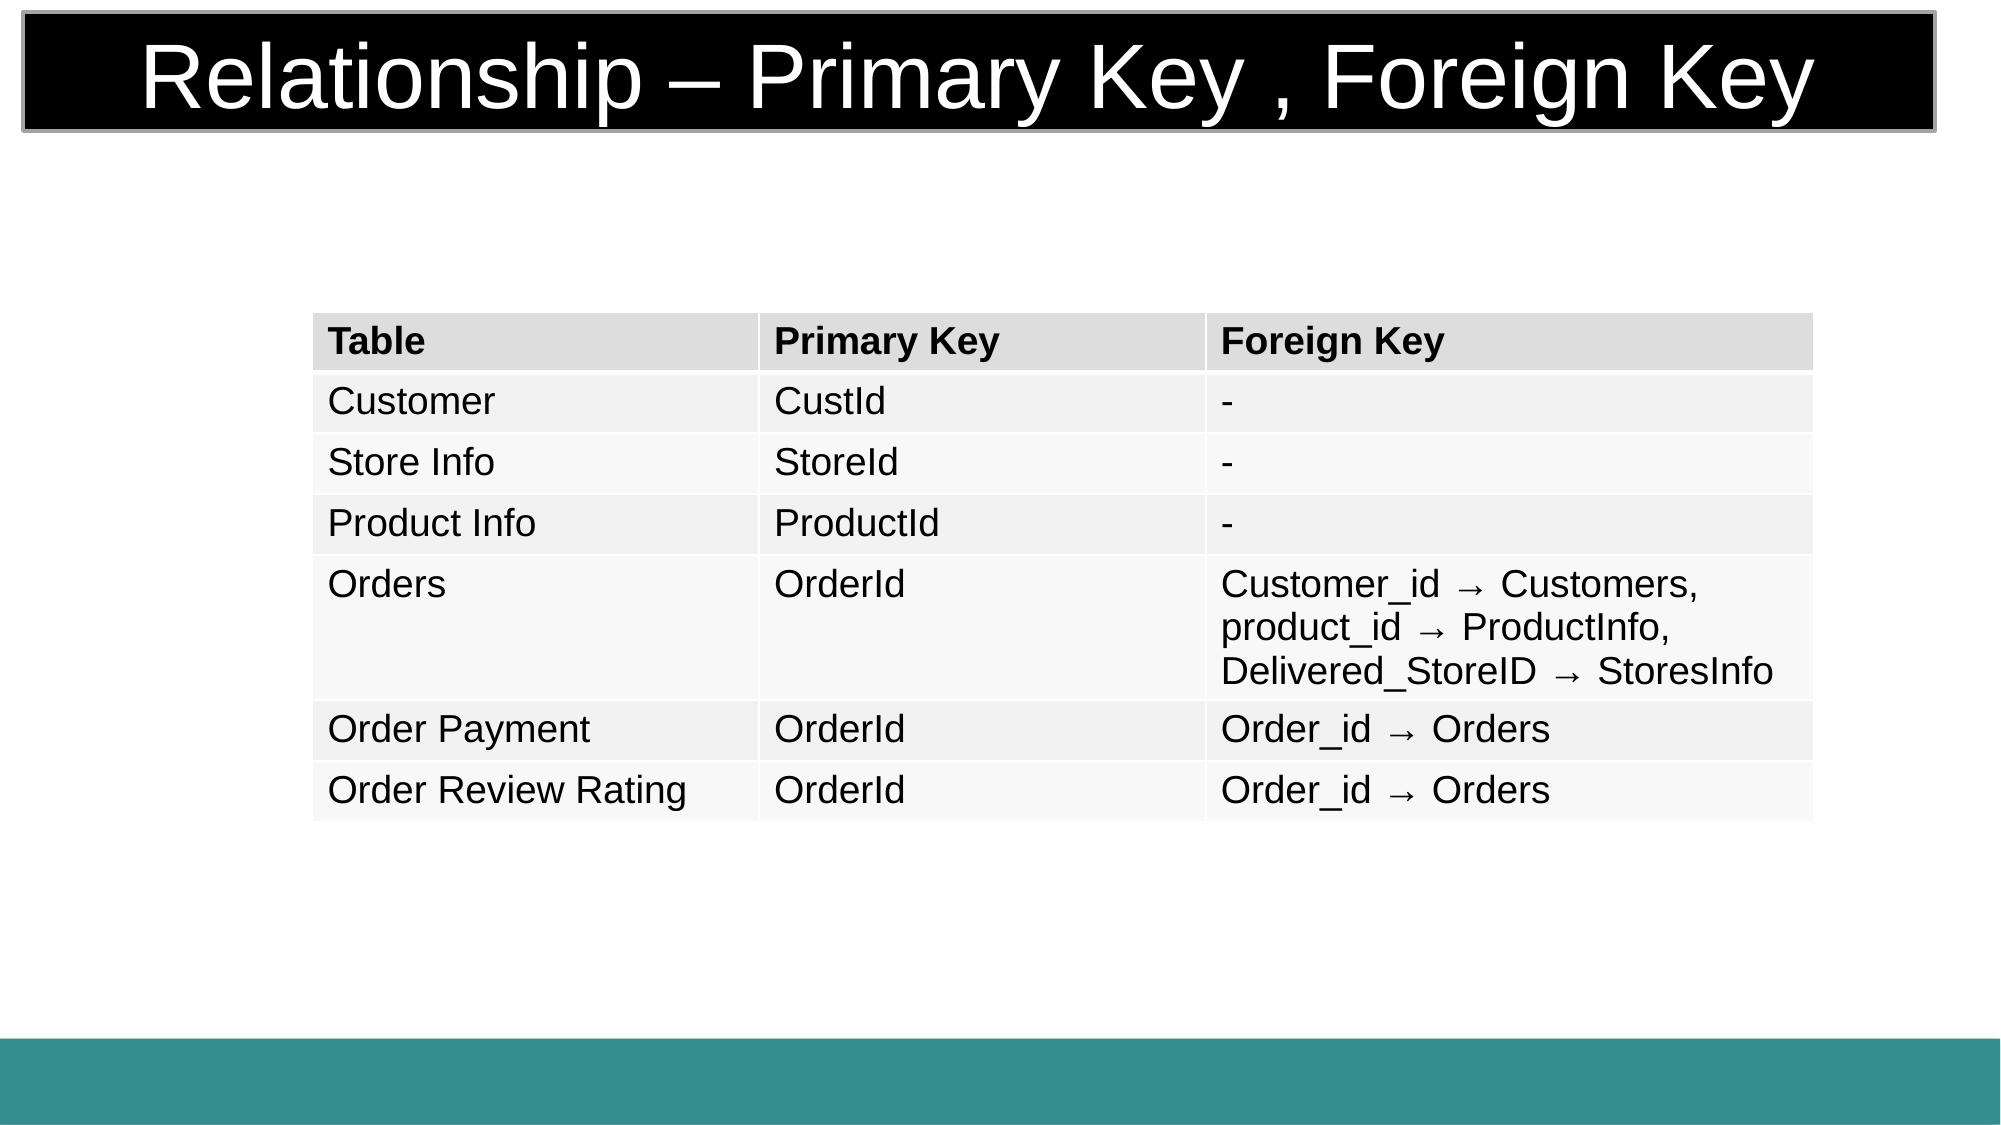

Relationship – Primary Key , Foreign Key
| Table | Primary Key | Foreign Key |
| --- | --- | --- |
| Customer | CustId | - |
| Store Info | StoreId | - |
| Product Info | ProductId | - |
| Orders | OrderId | Customer\_id → Customers, product\_id → ProductInfo, Delivered\_StoreID → StoresInfo |
| Order Payment | OrderId | Order\_id → Orders |
| Order Review Rating | OrderId | Order\_id → Orders |